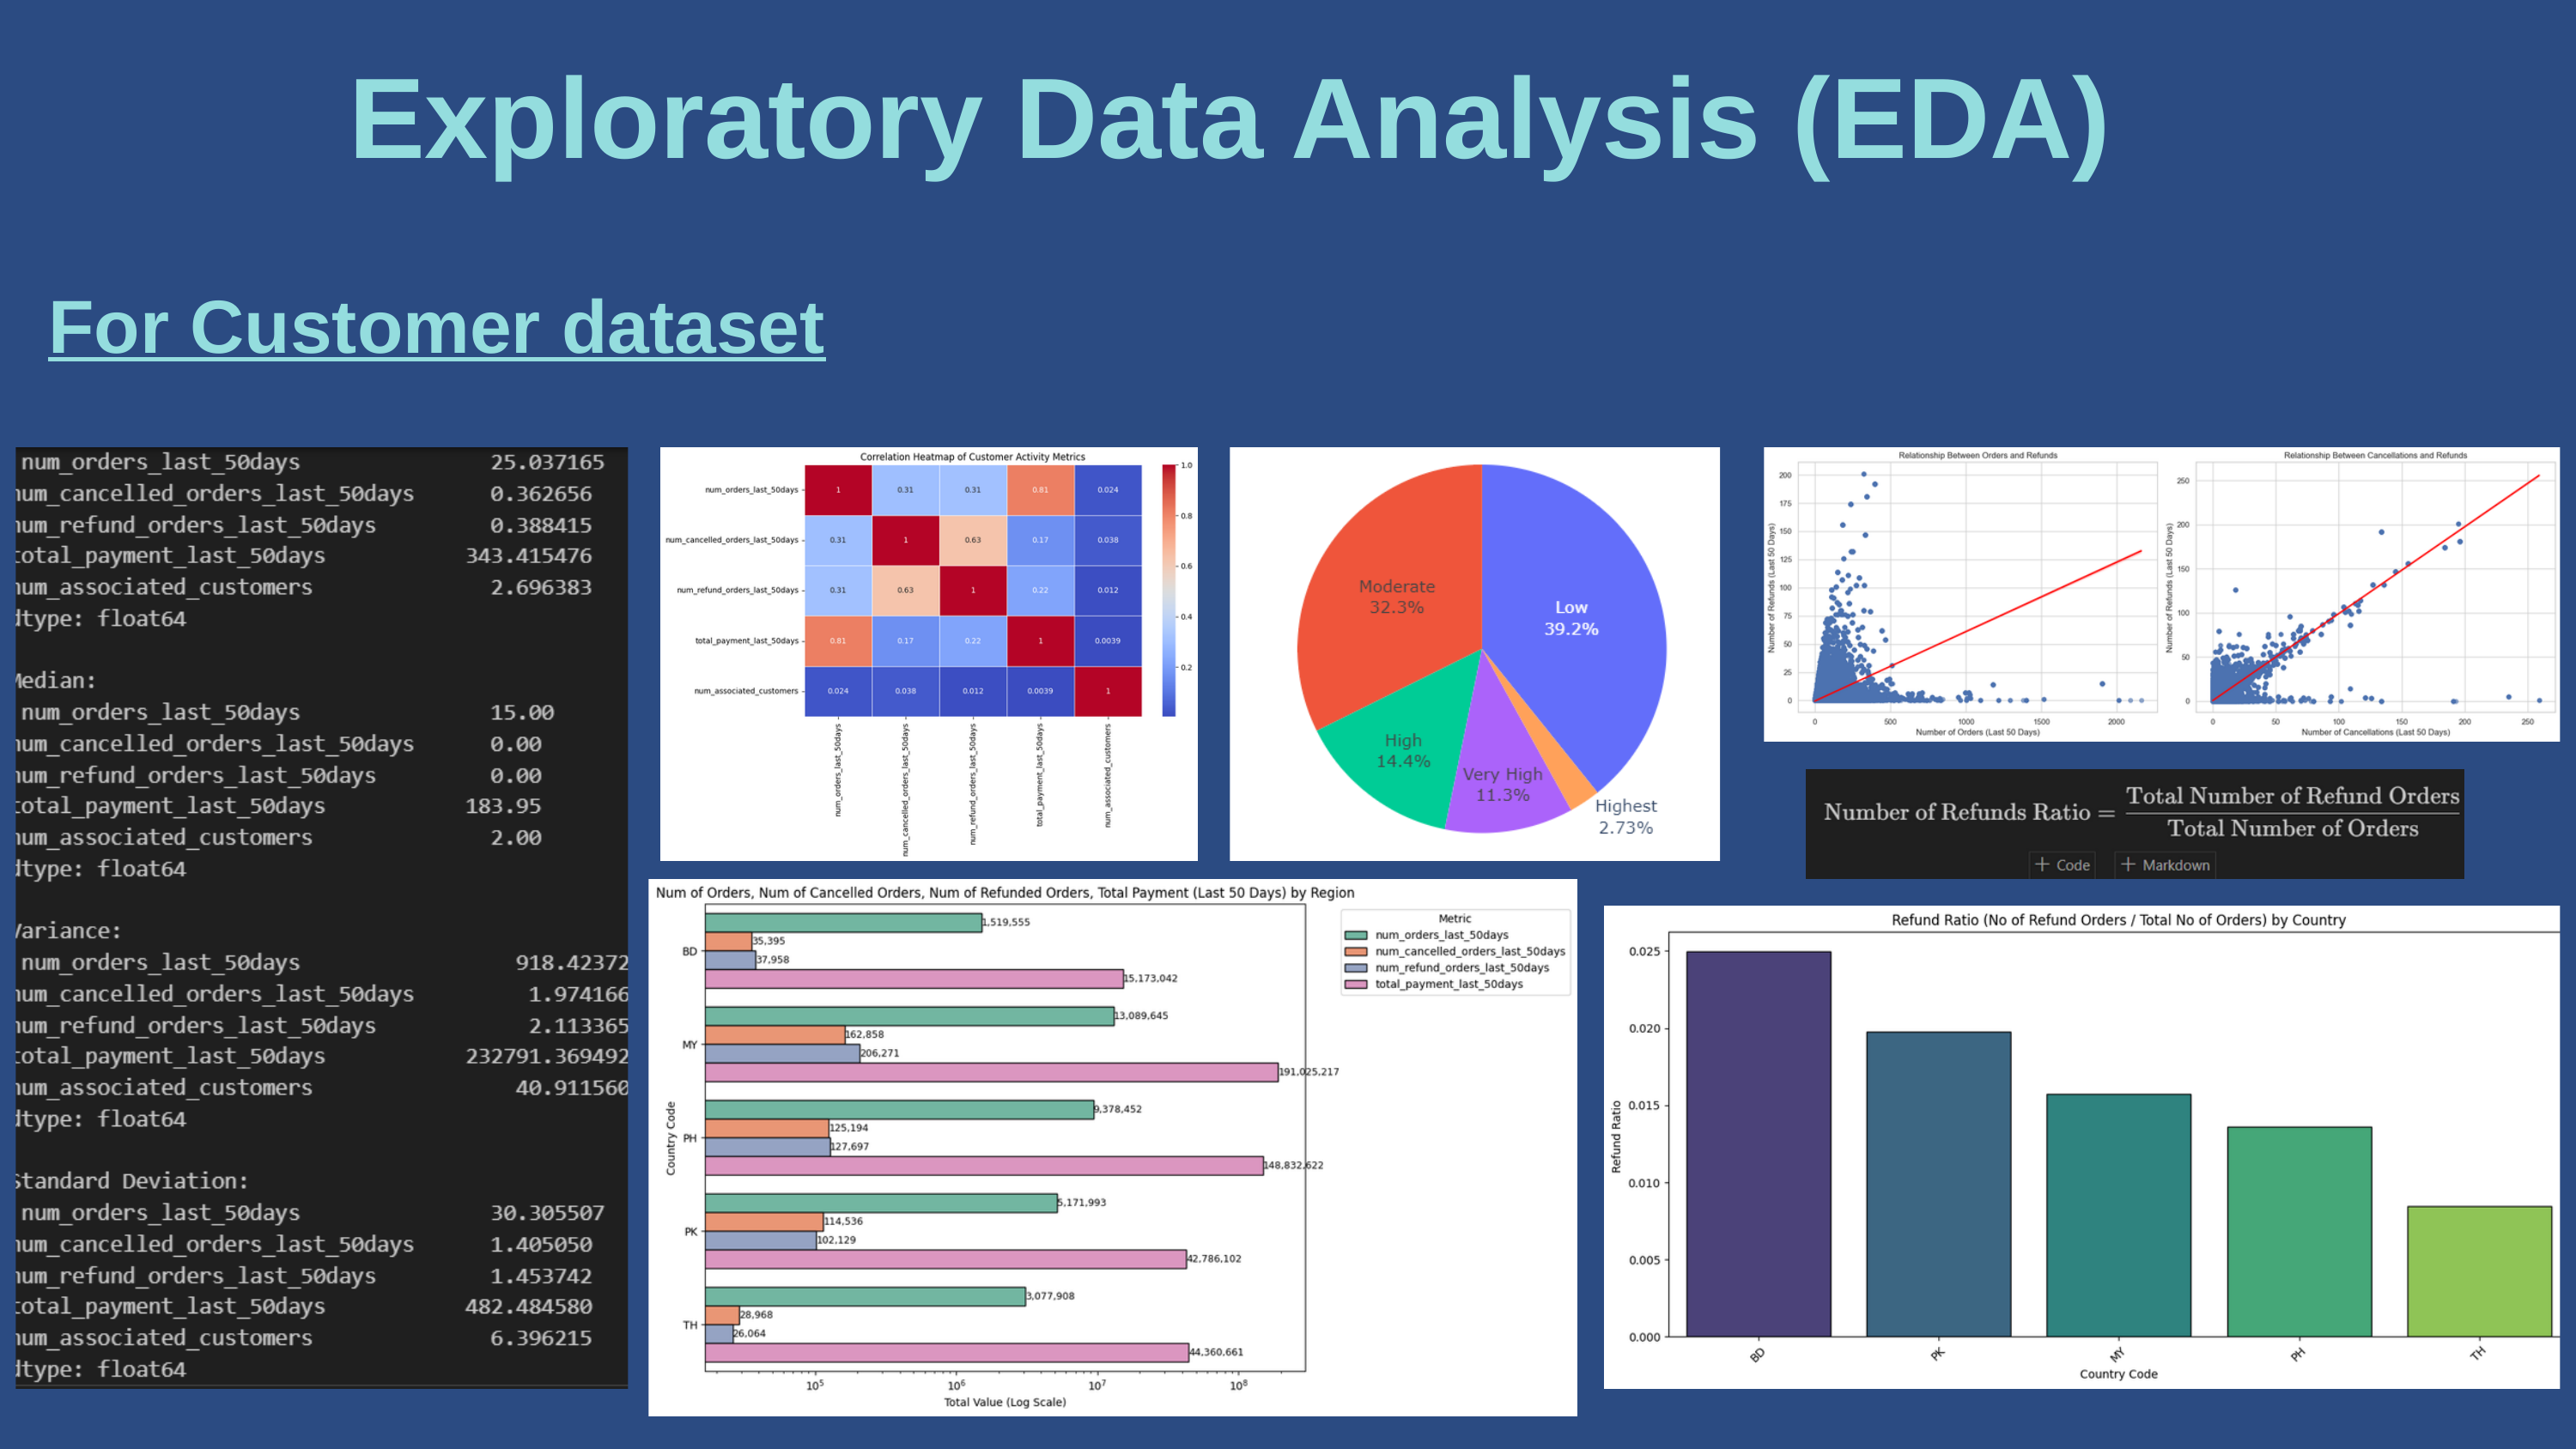

Exploratory Data Analysis (EDA)
For Customer dataset